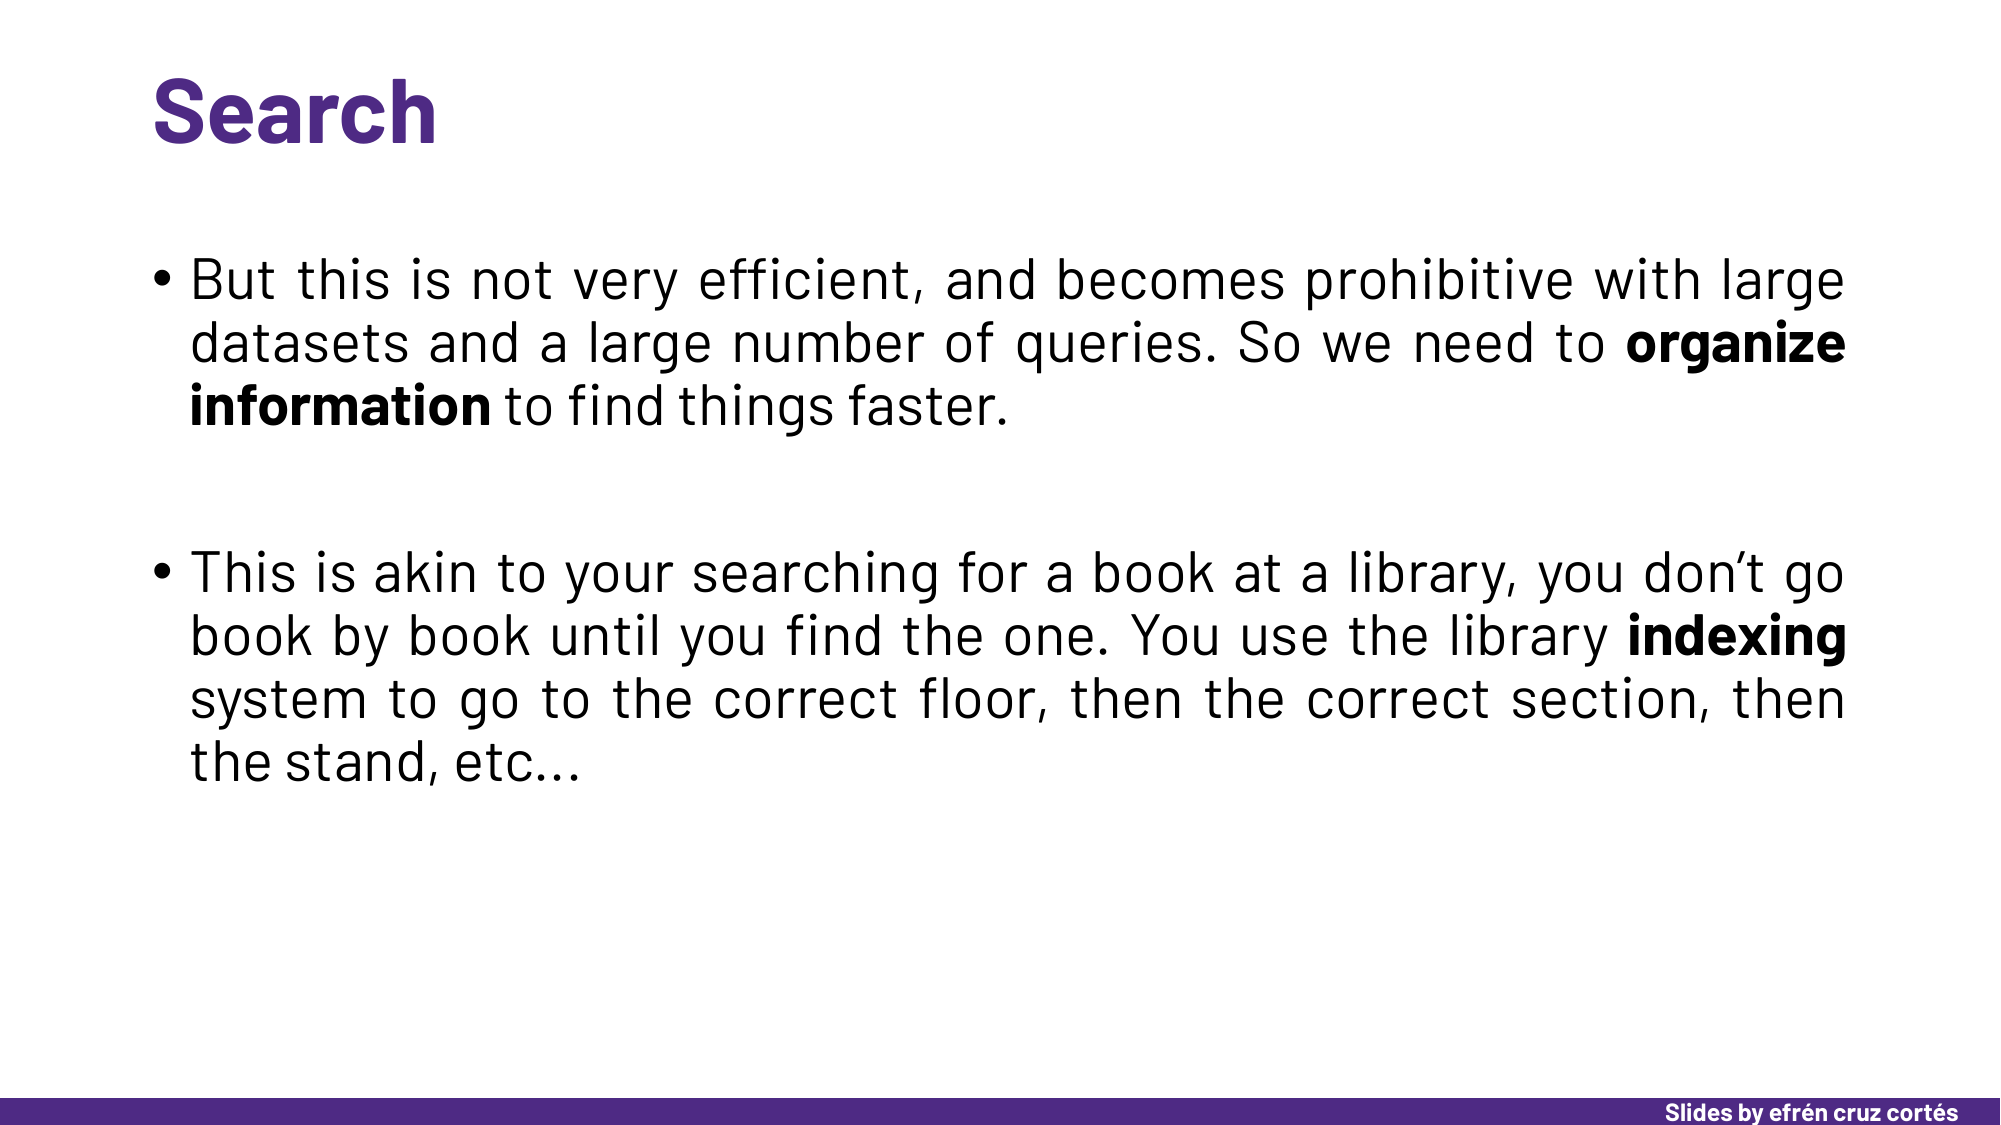

# Search
But this is not very efficient, and becomes prohibitive with large datasets and a large number of queries. So we need to organize information to find things faster.

This is akin to your searching for a book at a library, you don’t go book by book until you find the one. You use the library indexing system to go to the correct floor, then the correct section, then the stand, etc...